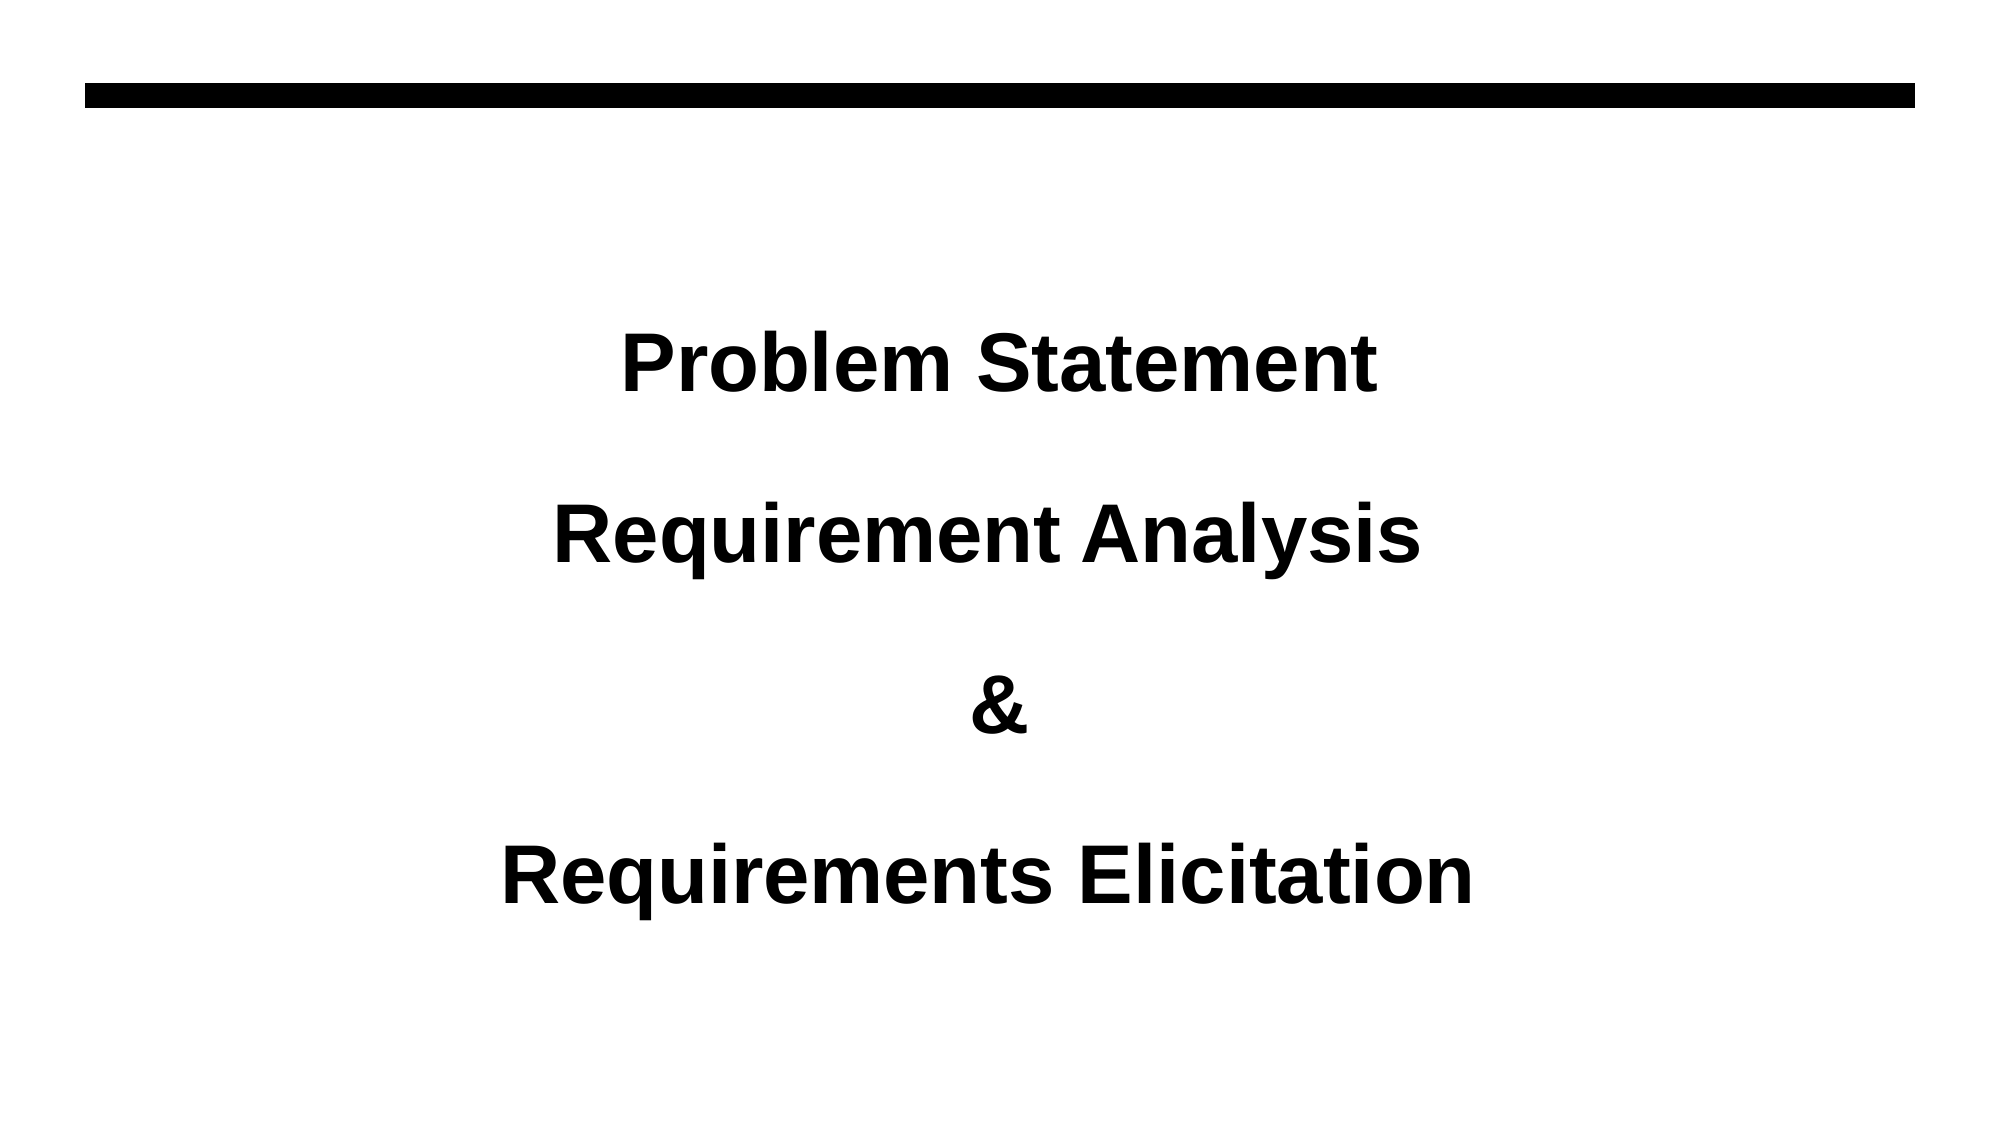

Problem Statement
Requirement Analysis
&
Requirements Elicitation